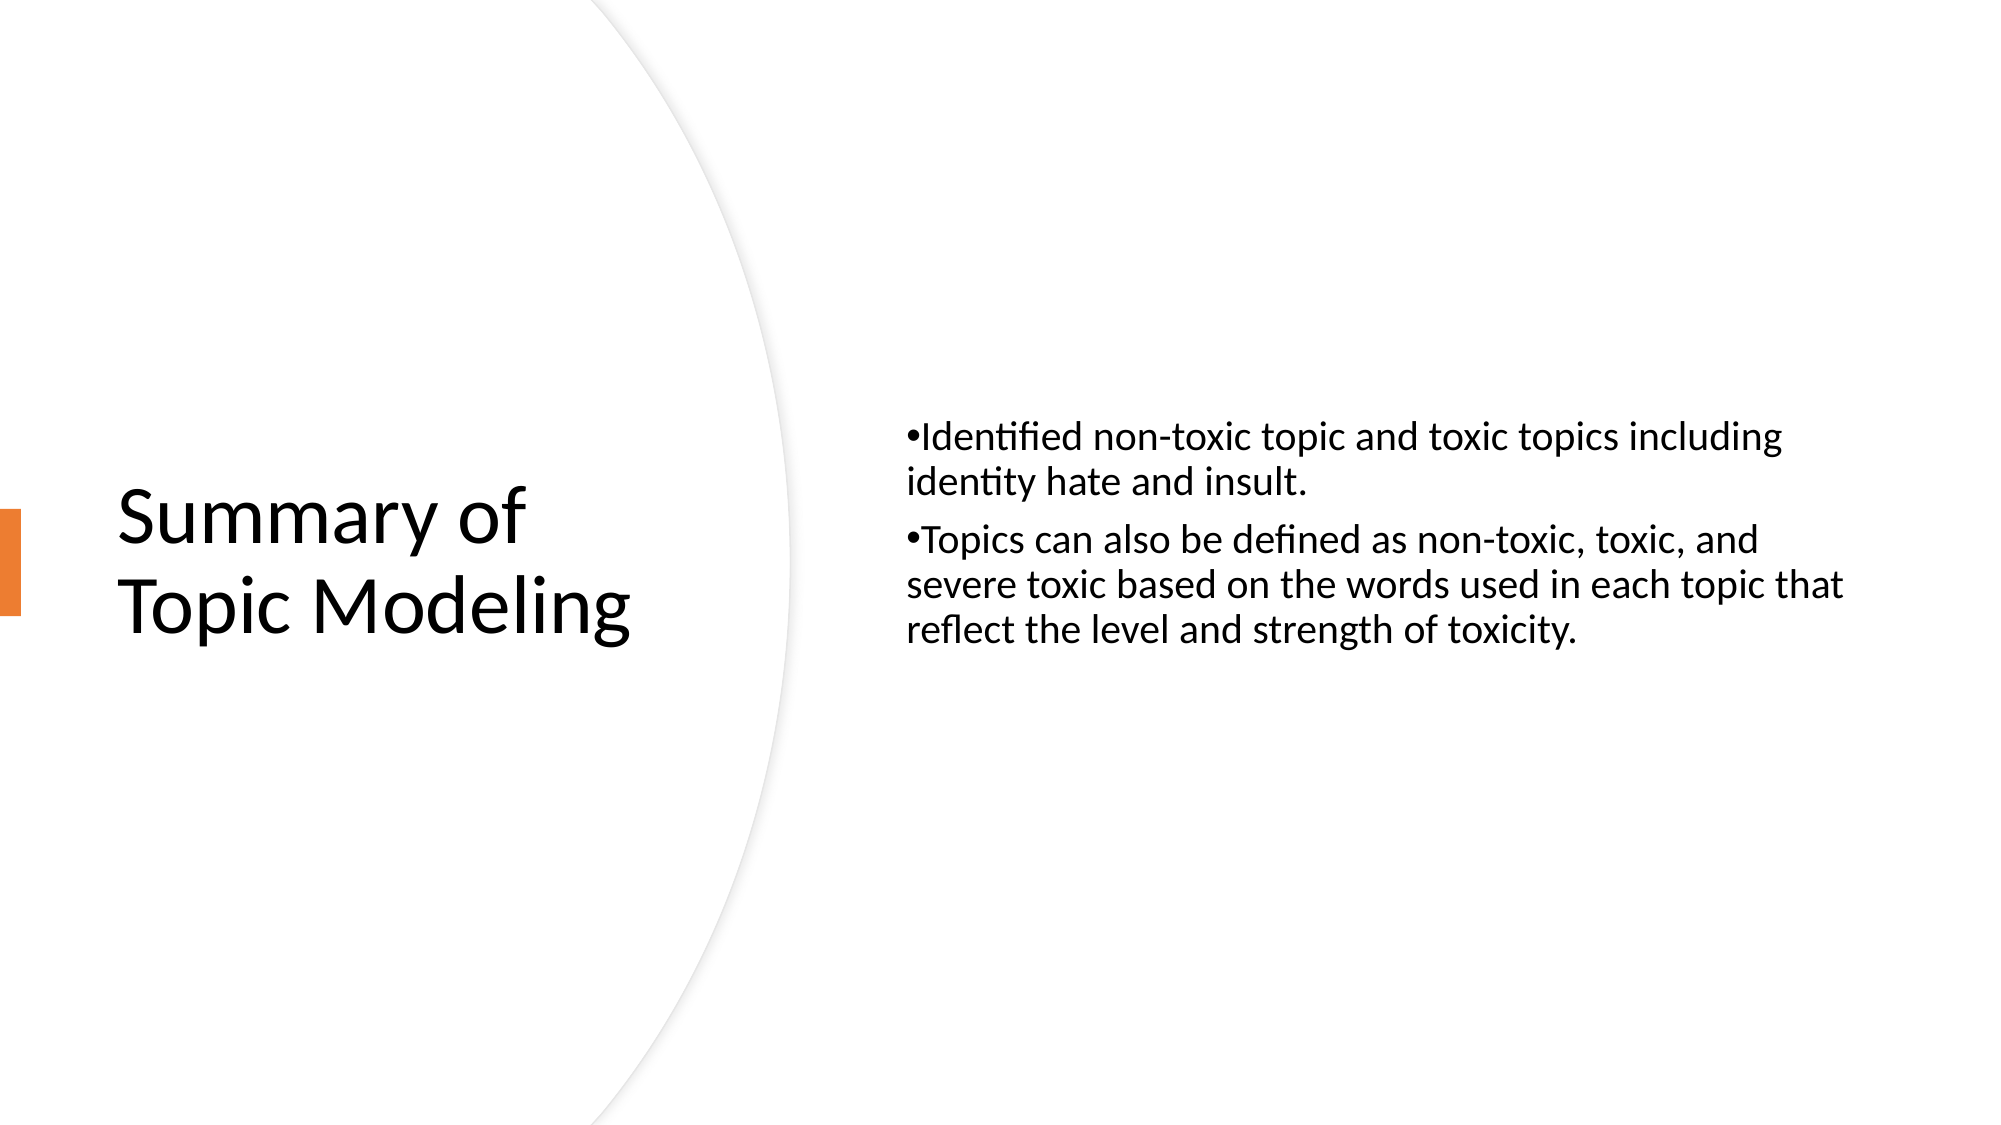

Identified non-toxic topic and toxic topics including identity hate and insult.
Topics can also be defined as non-toxic, toxic, and severe toxic based on the words used in each topic that reflect the level and strength of toxicity.

# Summary of Topic Modeling